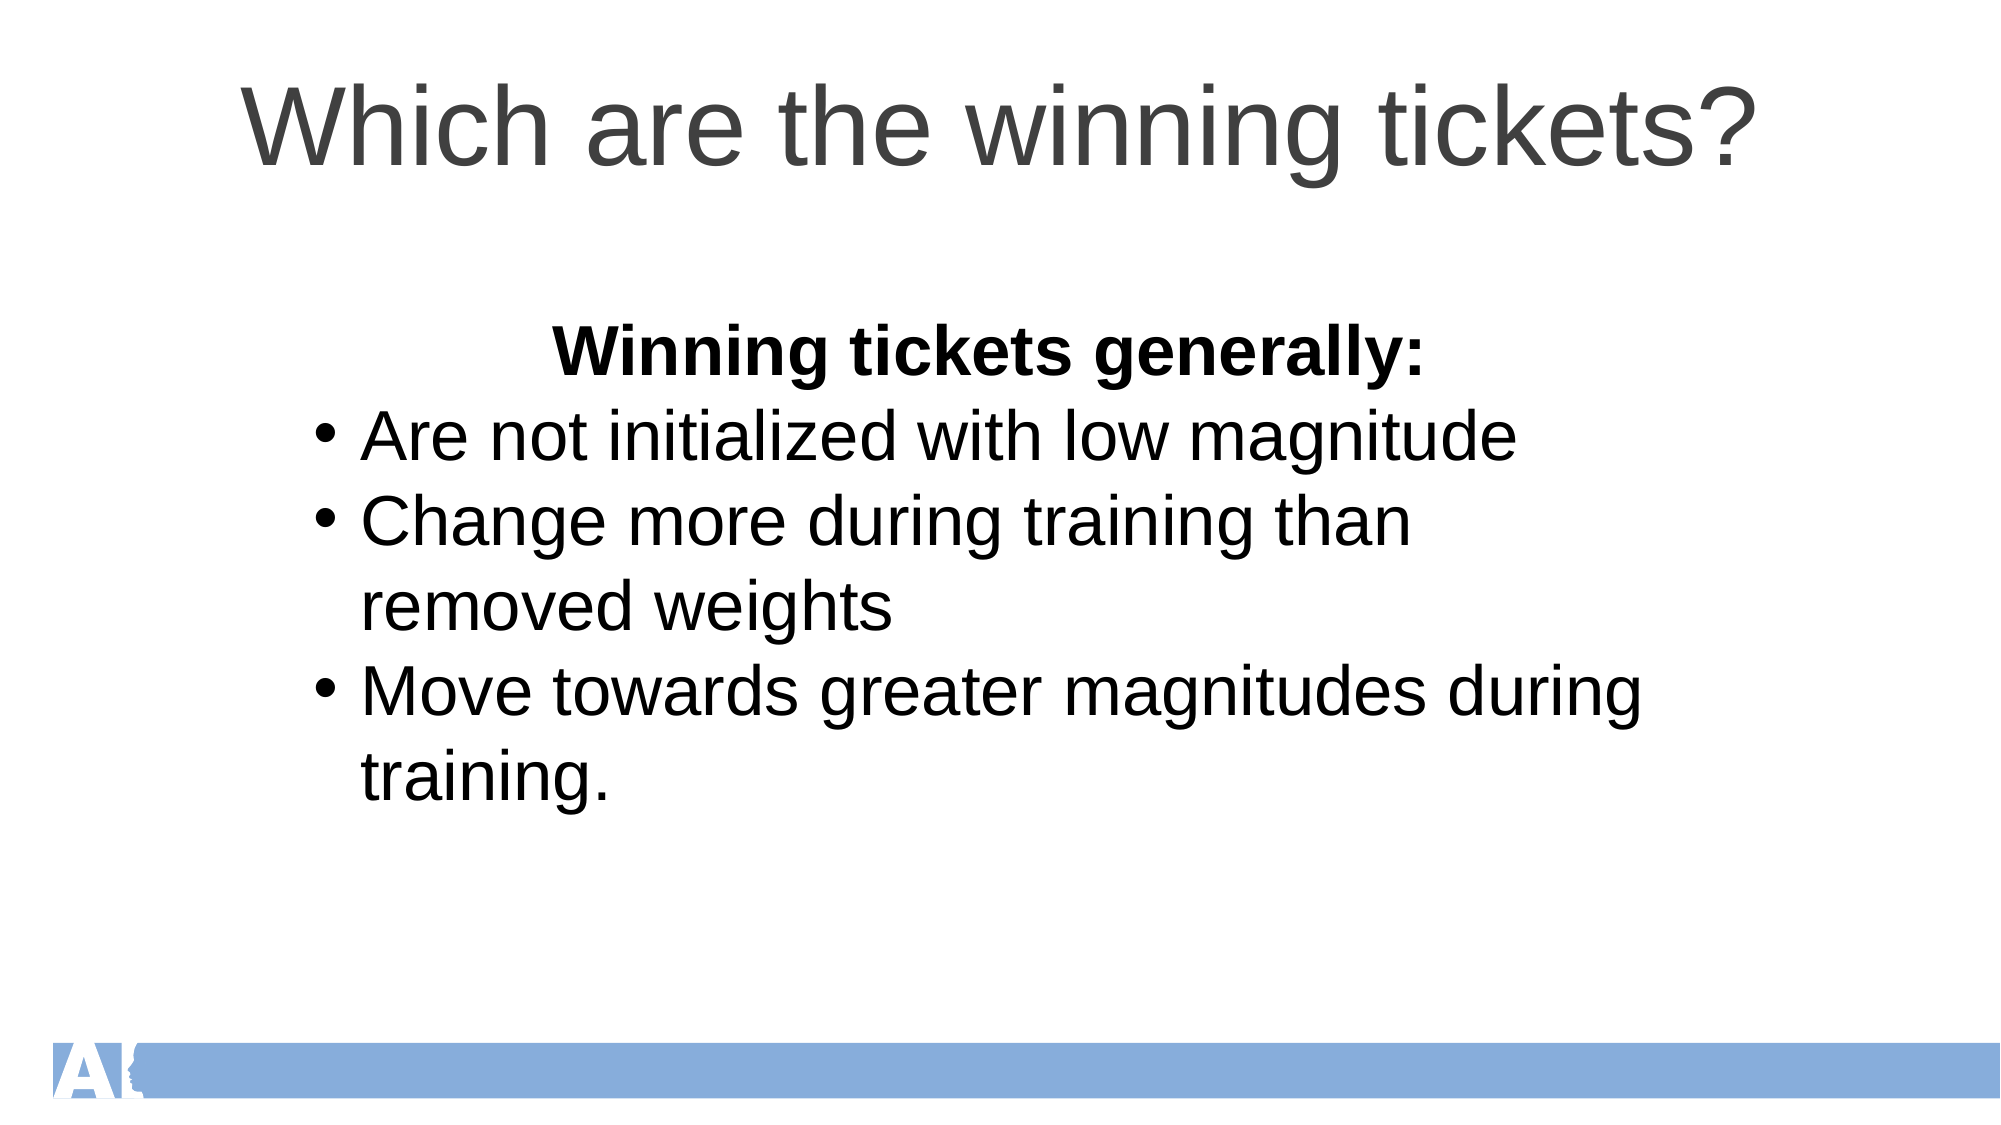

Which are the winning tickets?
Winning tickets generally:
Are not initialized with low magnitude
Change more during training than removed weights
Move towards greater magnitudes during training.